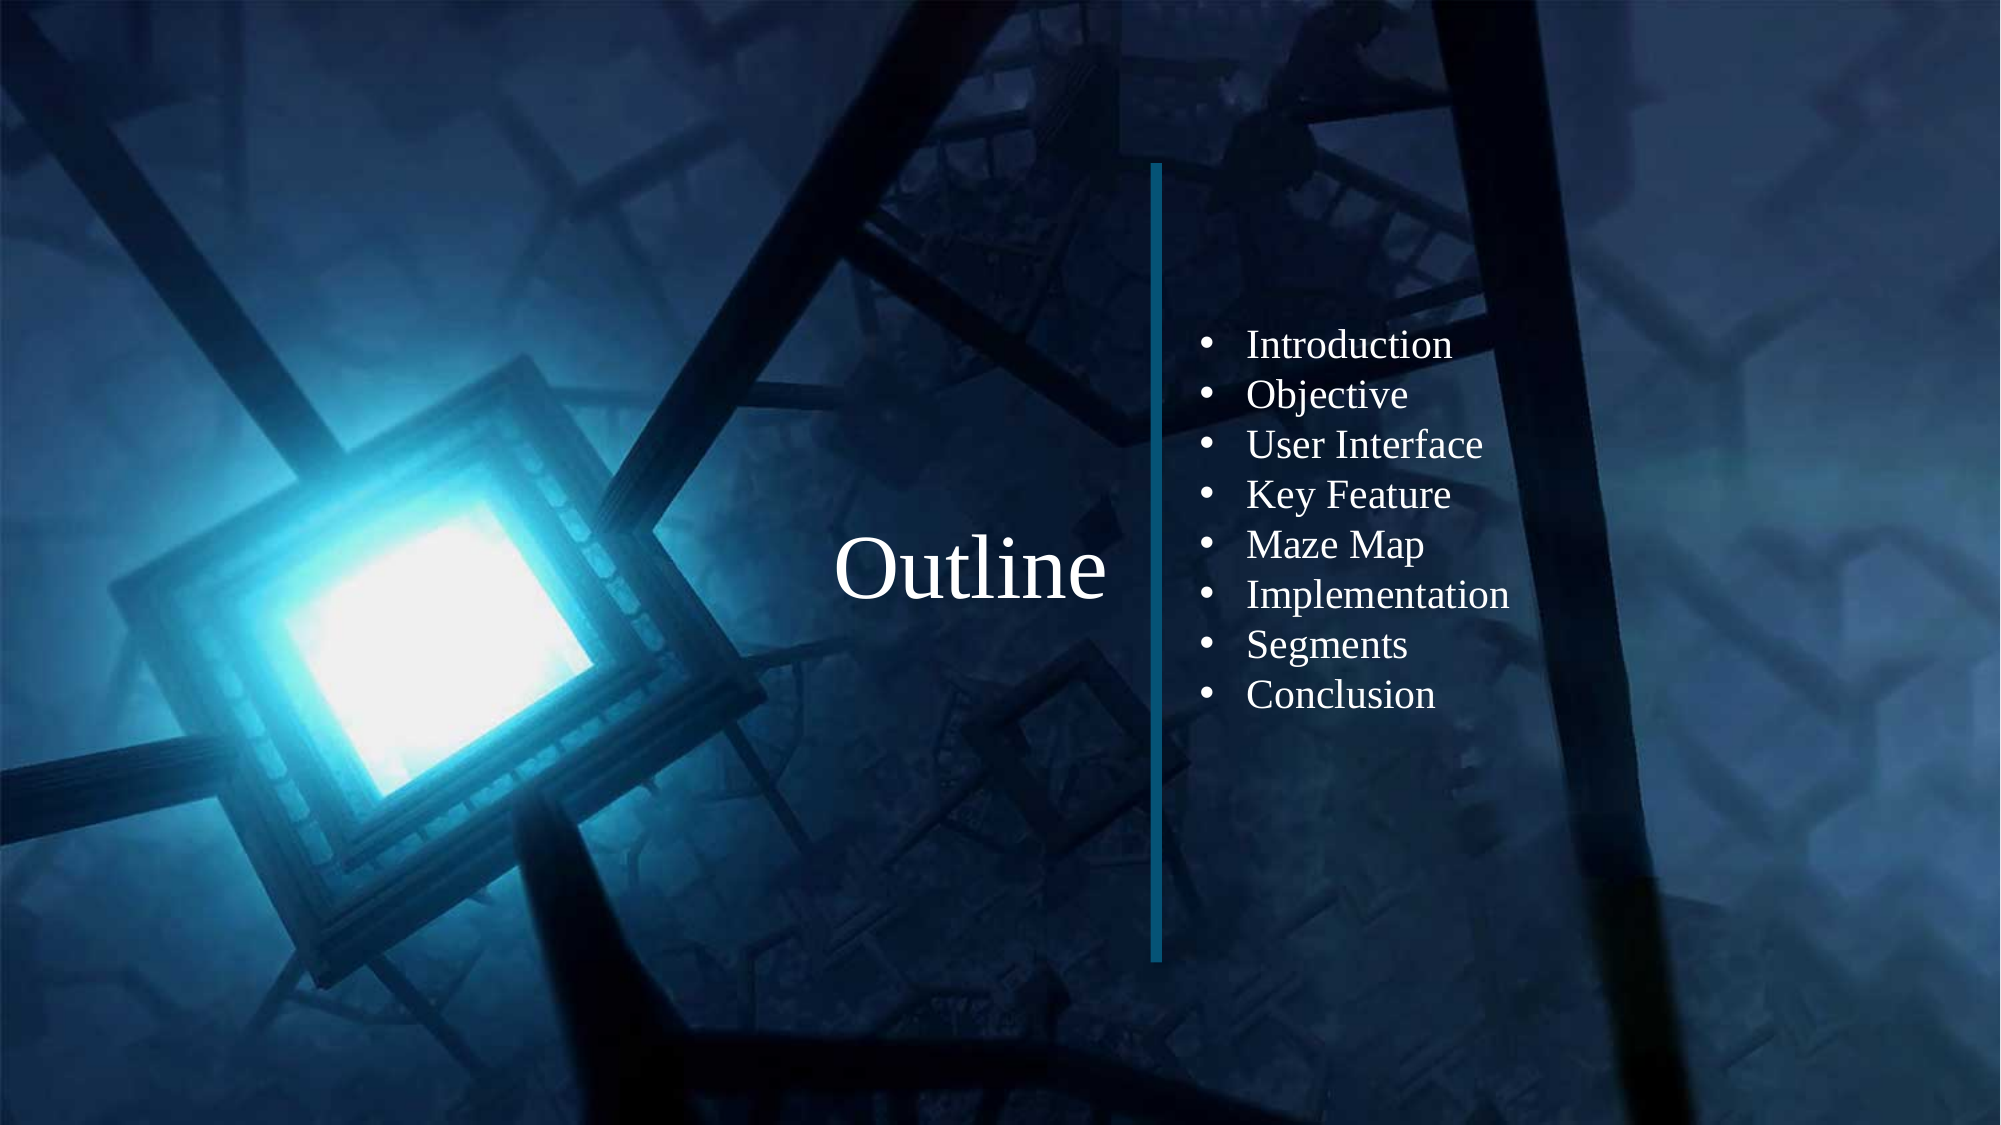

Introduction
Objective
User Interface
Key Feature
Maze Map
Implementation
Segments
Conclusion

Outline